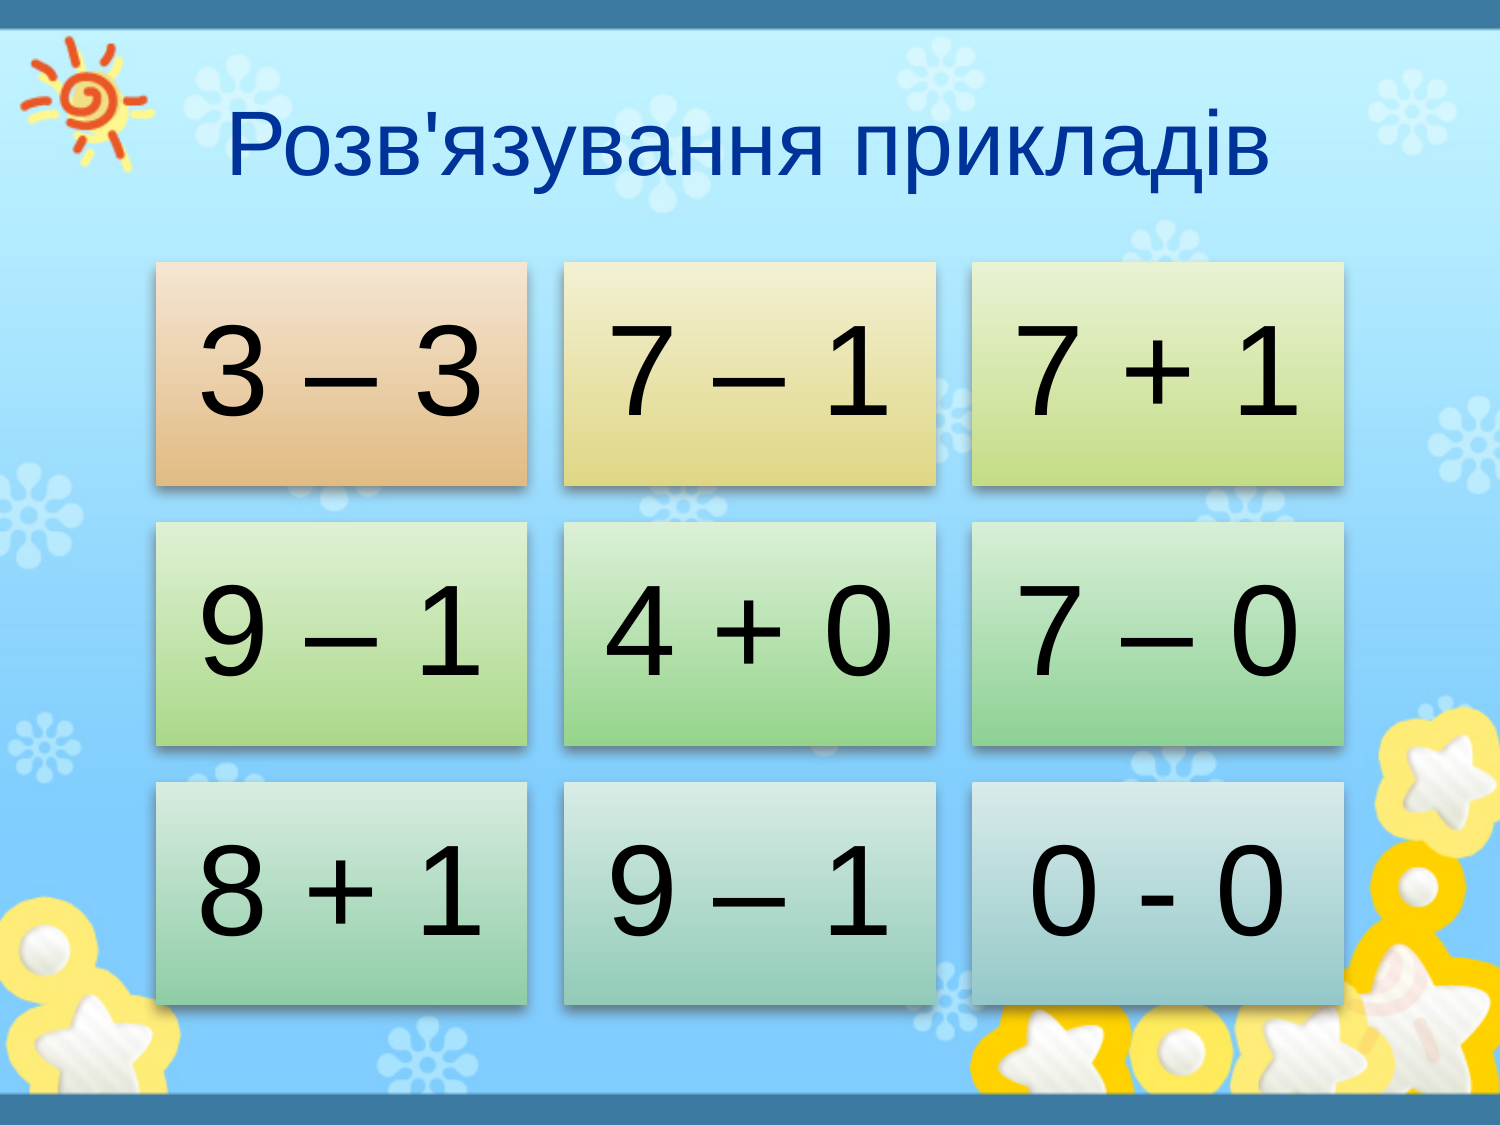

# Розв'язування прикладів
3 – 3
7 – 1
7 + 1
9 – 1
4 + 0
7 – 0
8 + 1
9 – 1
0 - 0